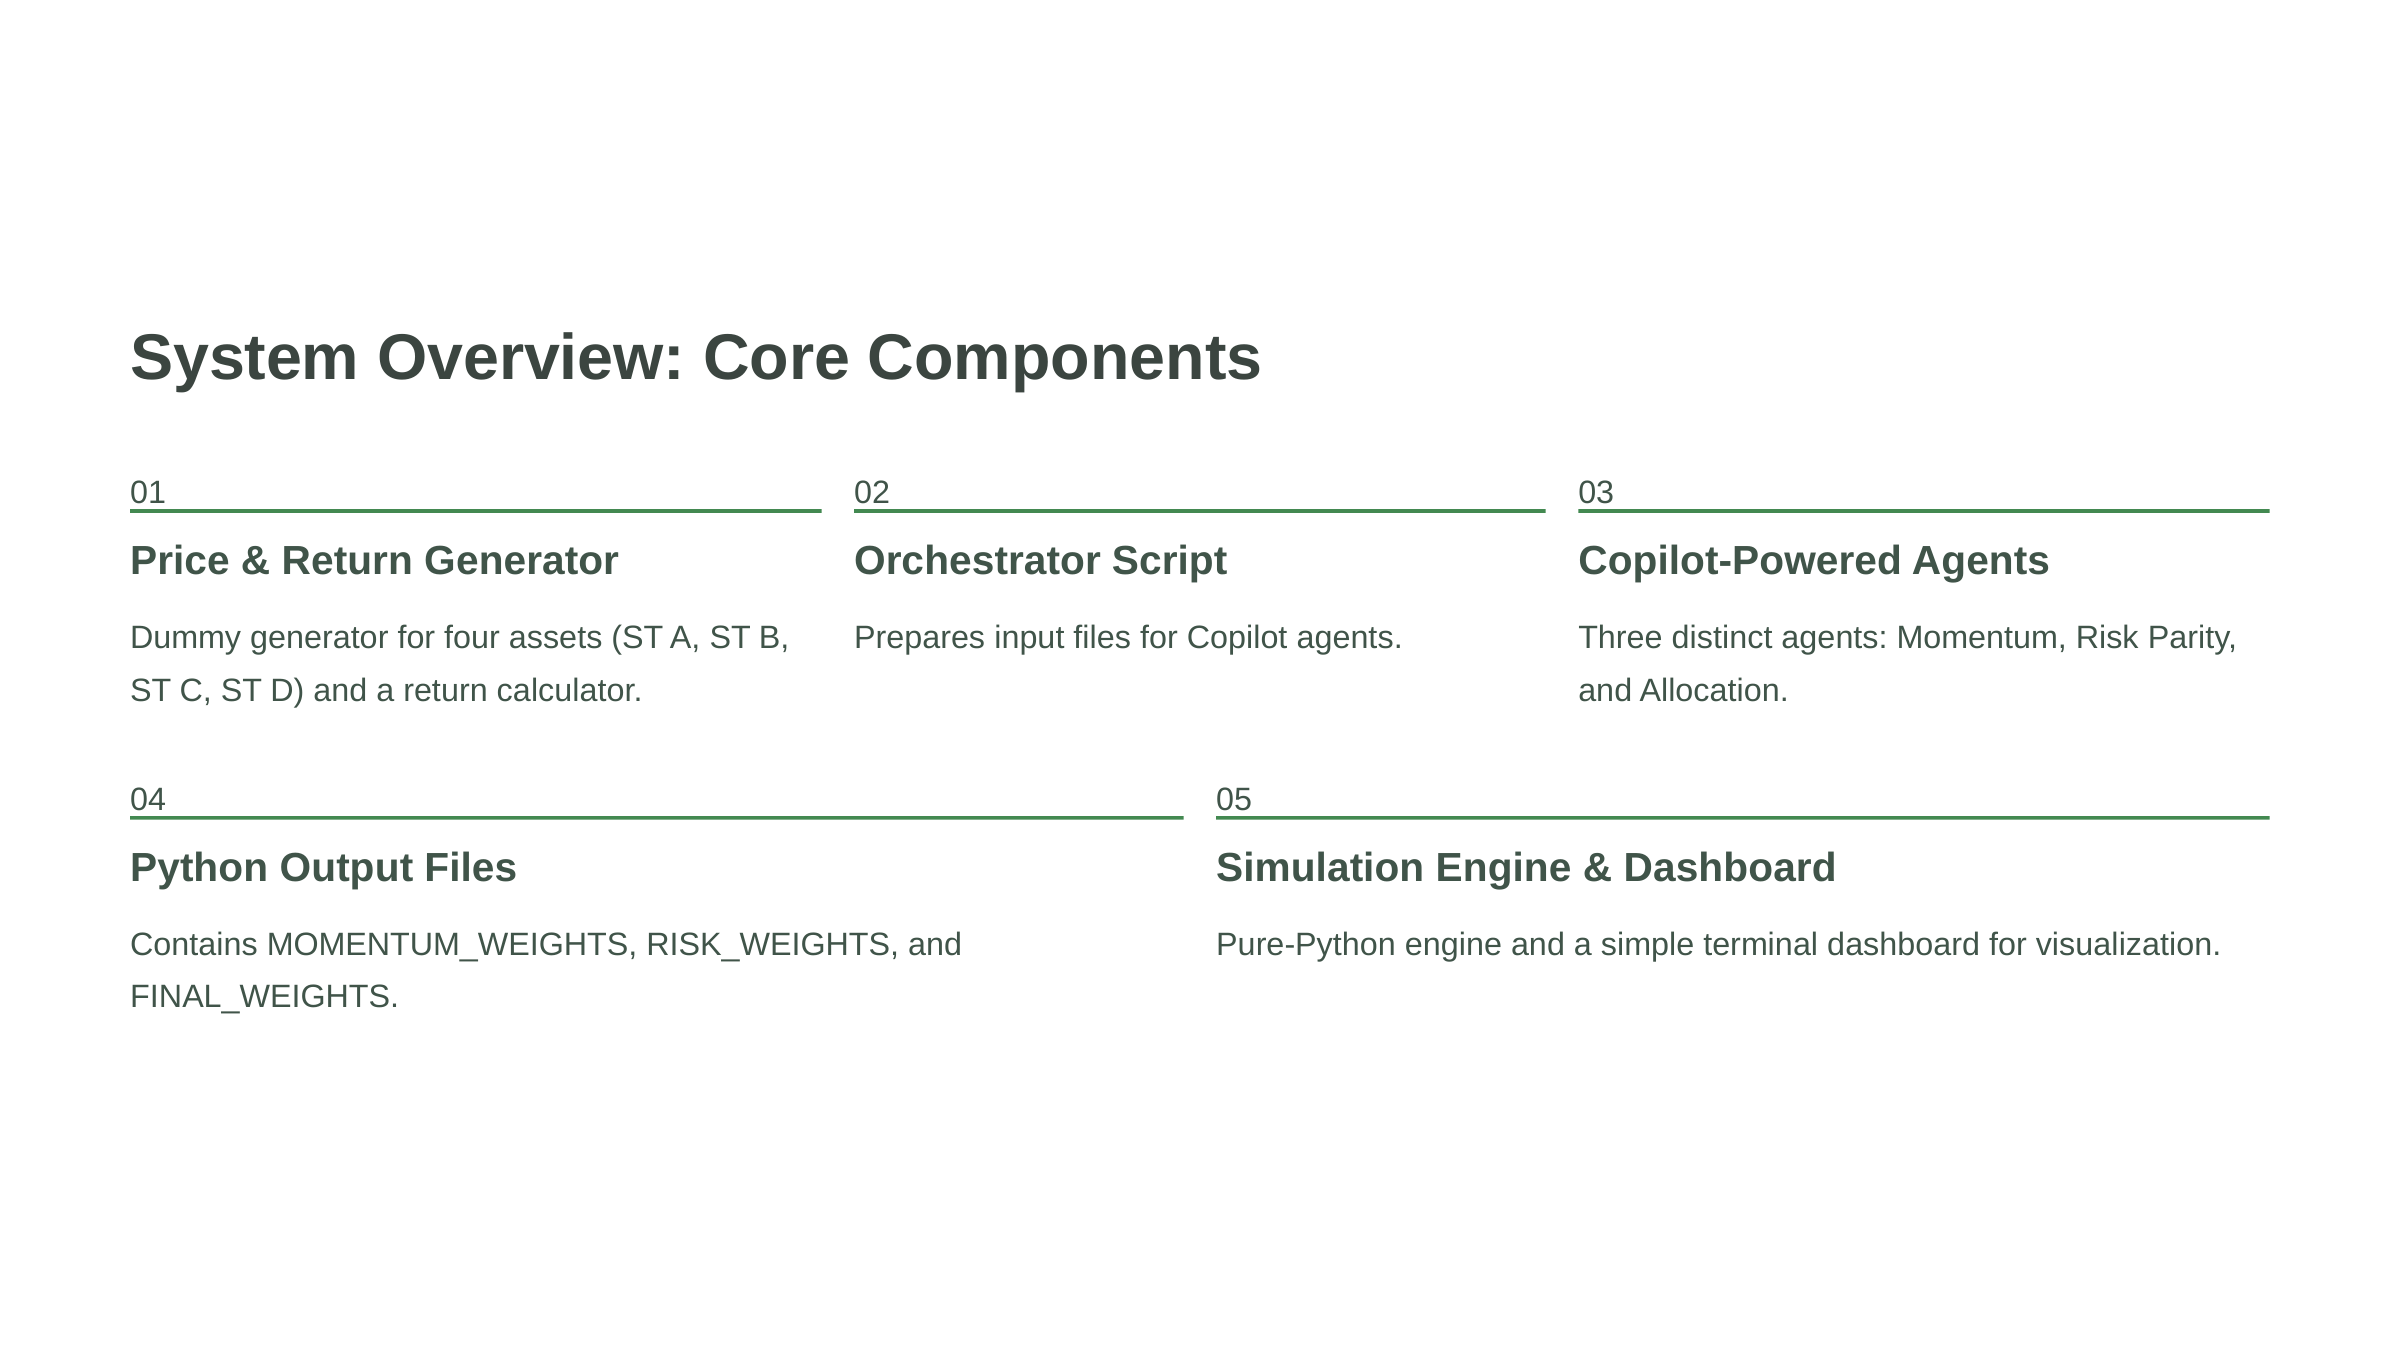

System Overview: Core Components
01
02
03

Price & Return Generator
Orchestrator Script
Copilot-Powered Agents
Dummy generator for four assets (ST A, ST B, ST C, ST D) and a return calculator.
Prepares input files for Copilot agents.
Three distinct agents: Momentum, Risk Parity, and Allocation.
04
05

Python Output Files
Simulation Engine & Dashboard
Contains MOMENTUM_WEIGHTS, RISK_WEIGHTS, and FINAL_WEIGHTS.
Pure-Python engine and a simple terminal dashboard for visualization.